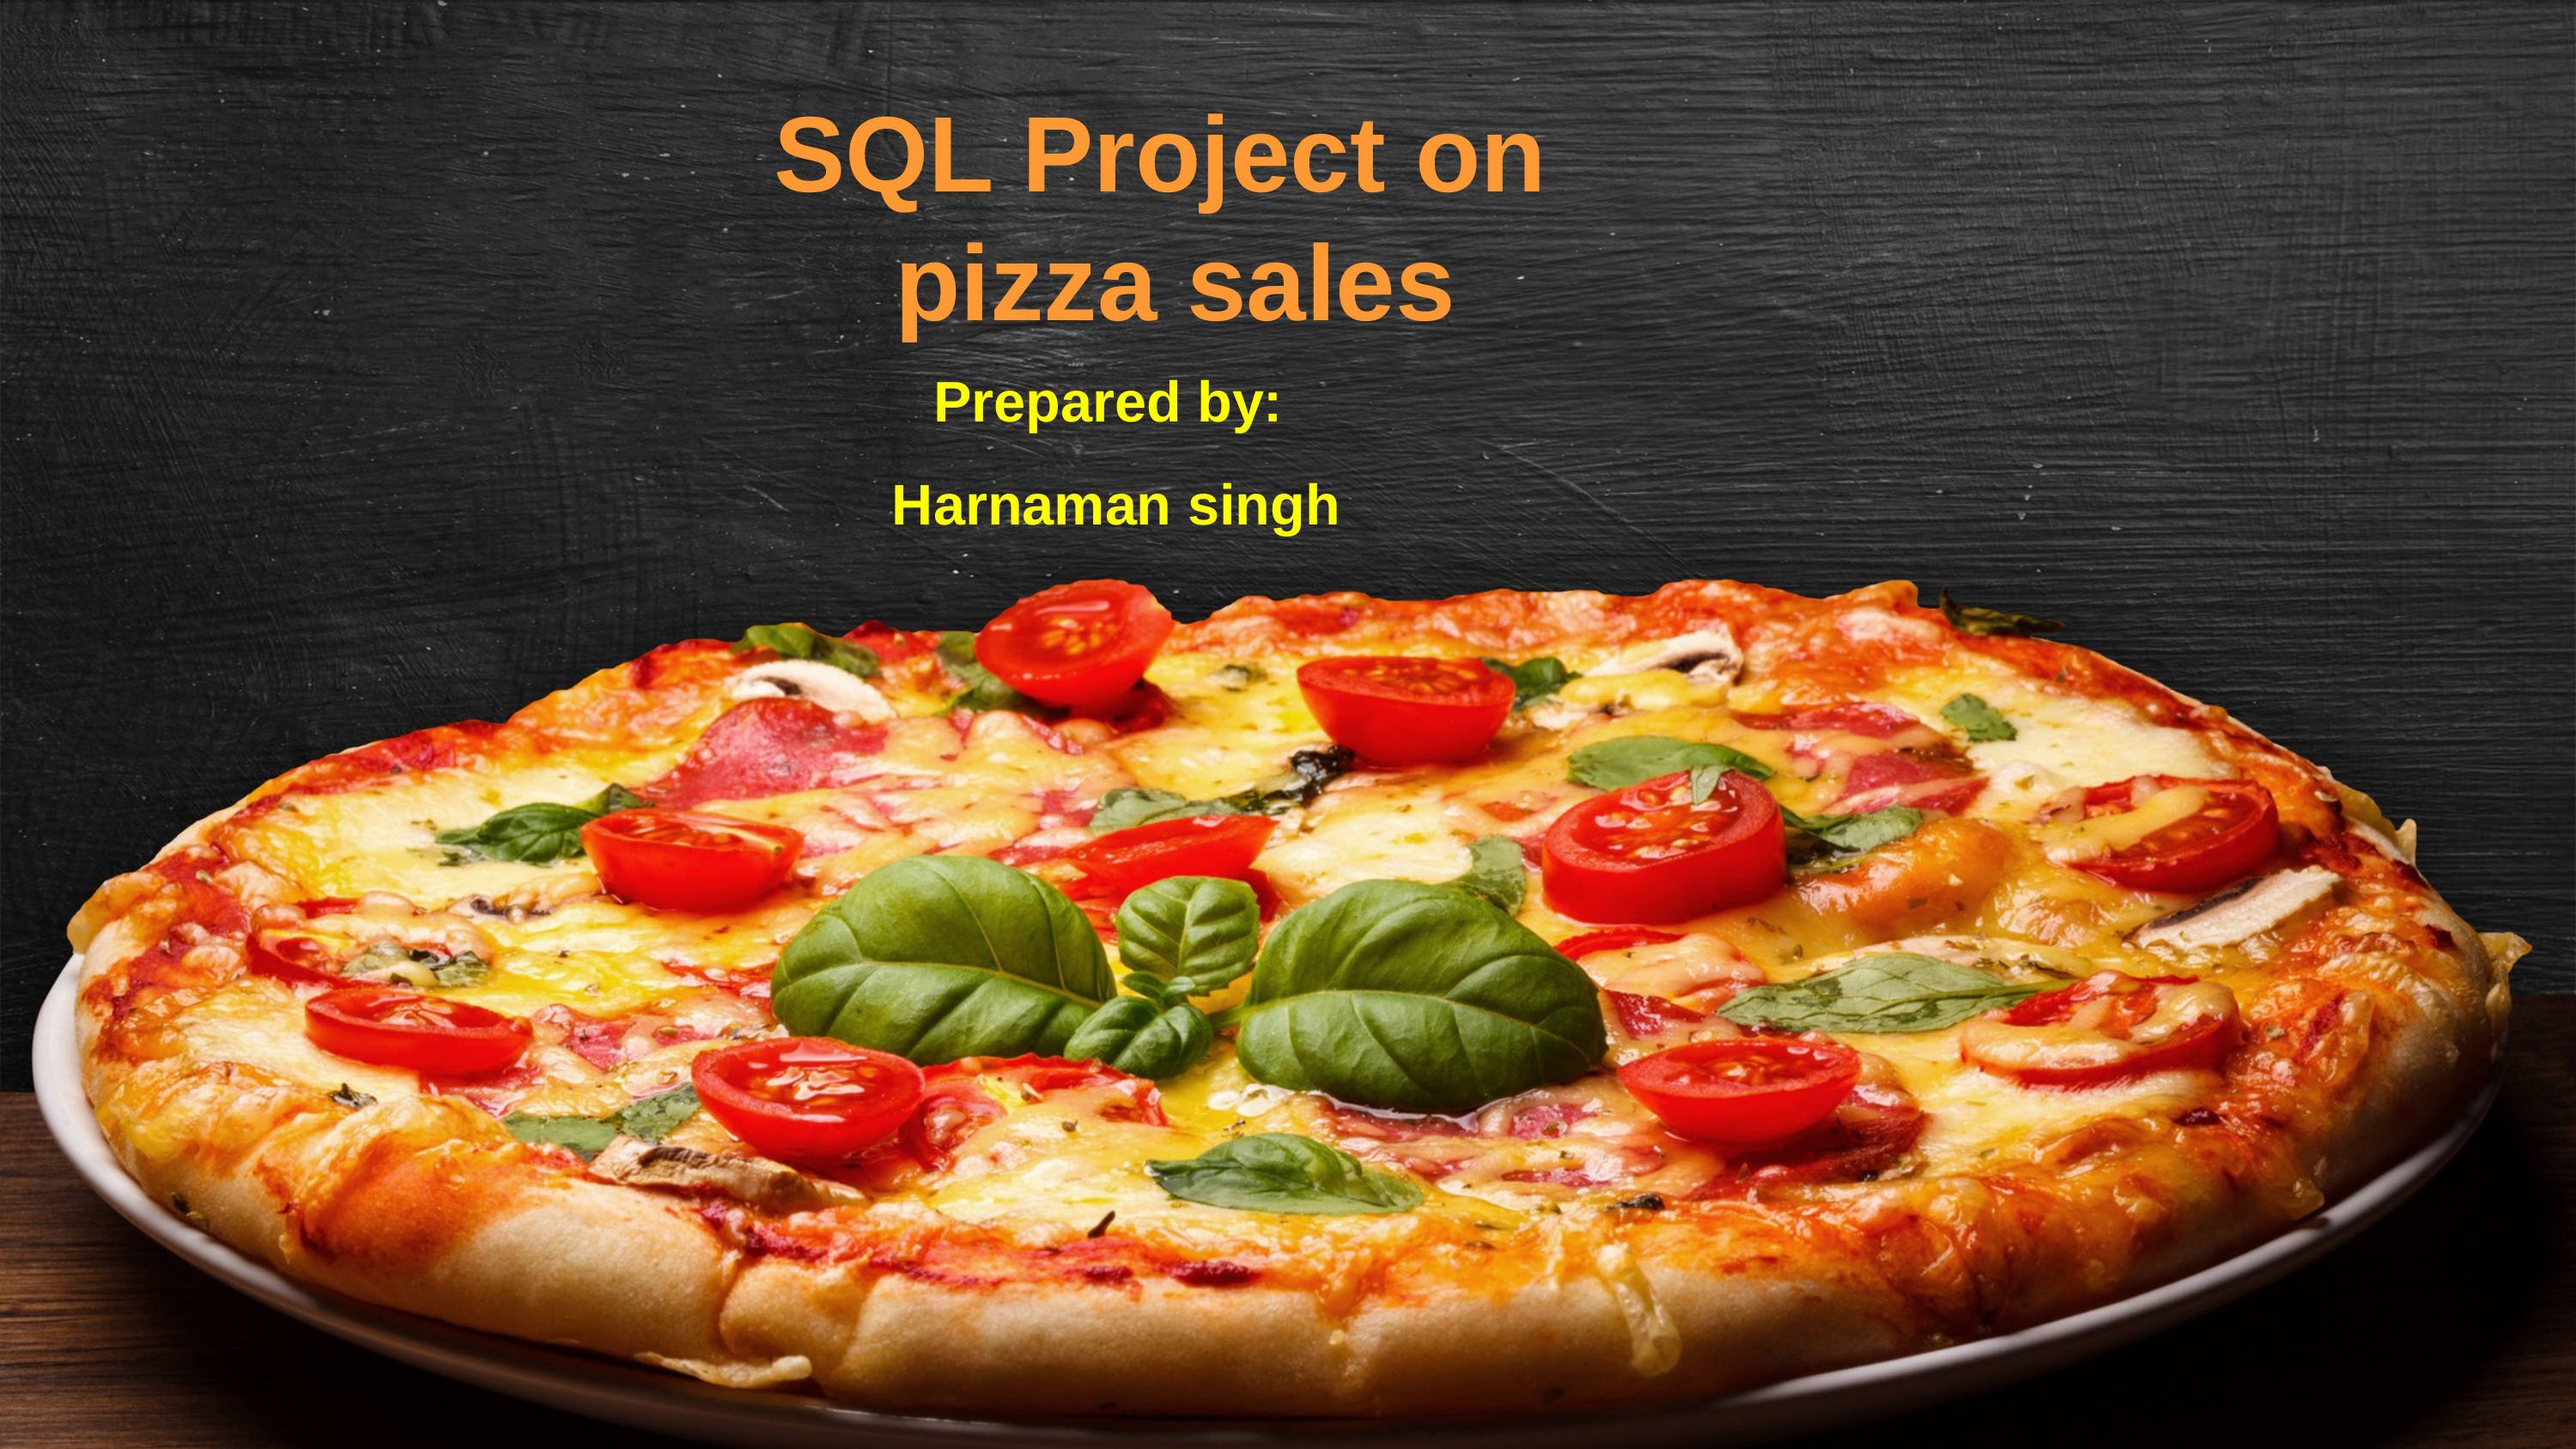

SQL Project on
pizza sales

Prepared by:
Harnaman singh